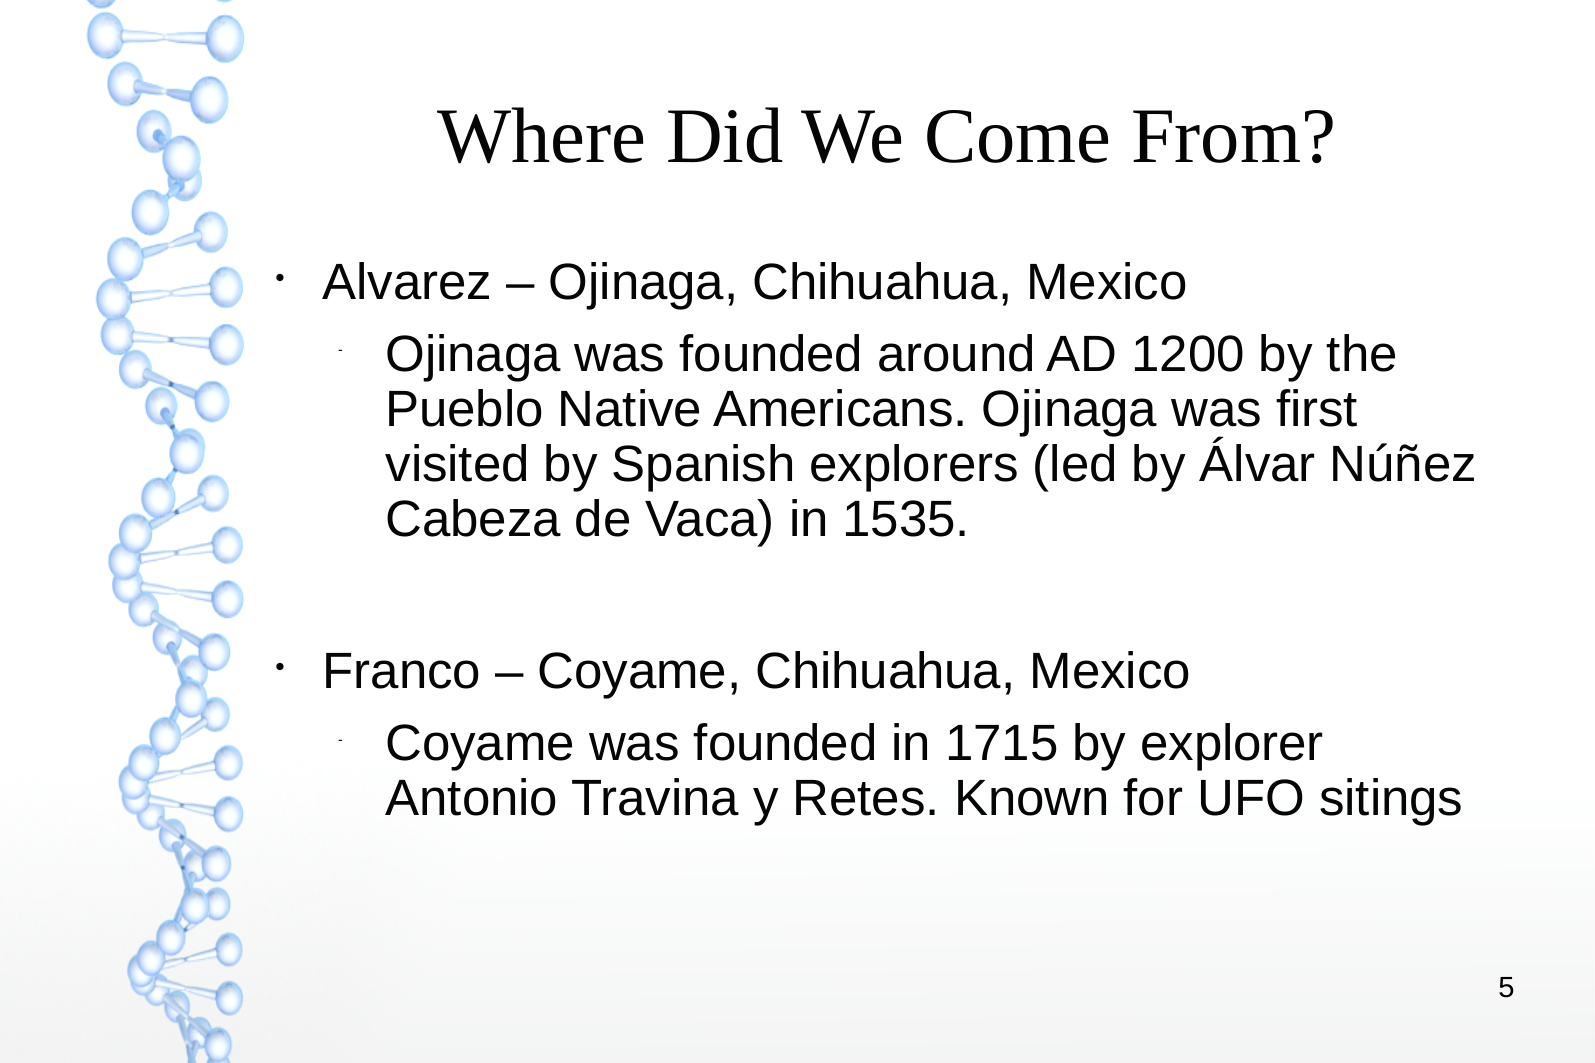

# Where Did We Come From?
Alvarez – Ojinaga, Chihuahua, Mexico
Ojinaga was founded around AD 1200 by the Pueblo Native Americans. Ojinaga was first visited by Spanish explorers (led by Álvar Núñez Cabeza de Vaca) in 1535.

Franco – Coyame, Chihuahua, Mexico
Coyame was founded in 1715 by explorer Antonio Travina y Retes. Known for UFO sitings
5